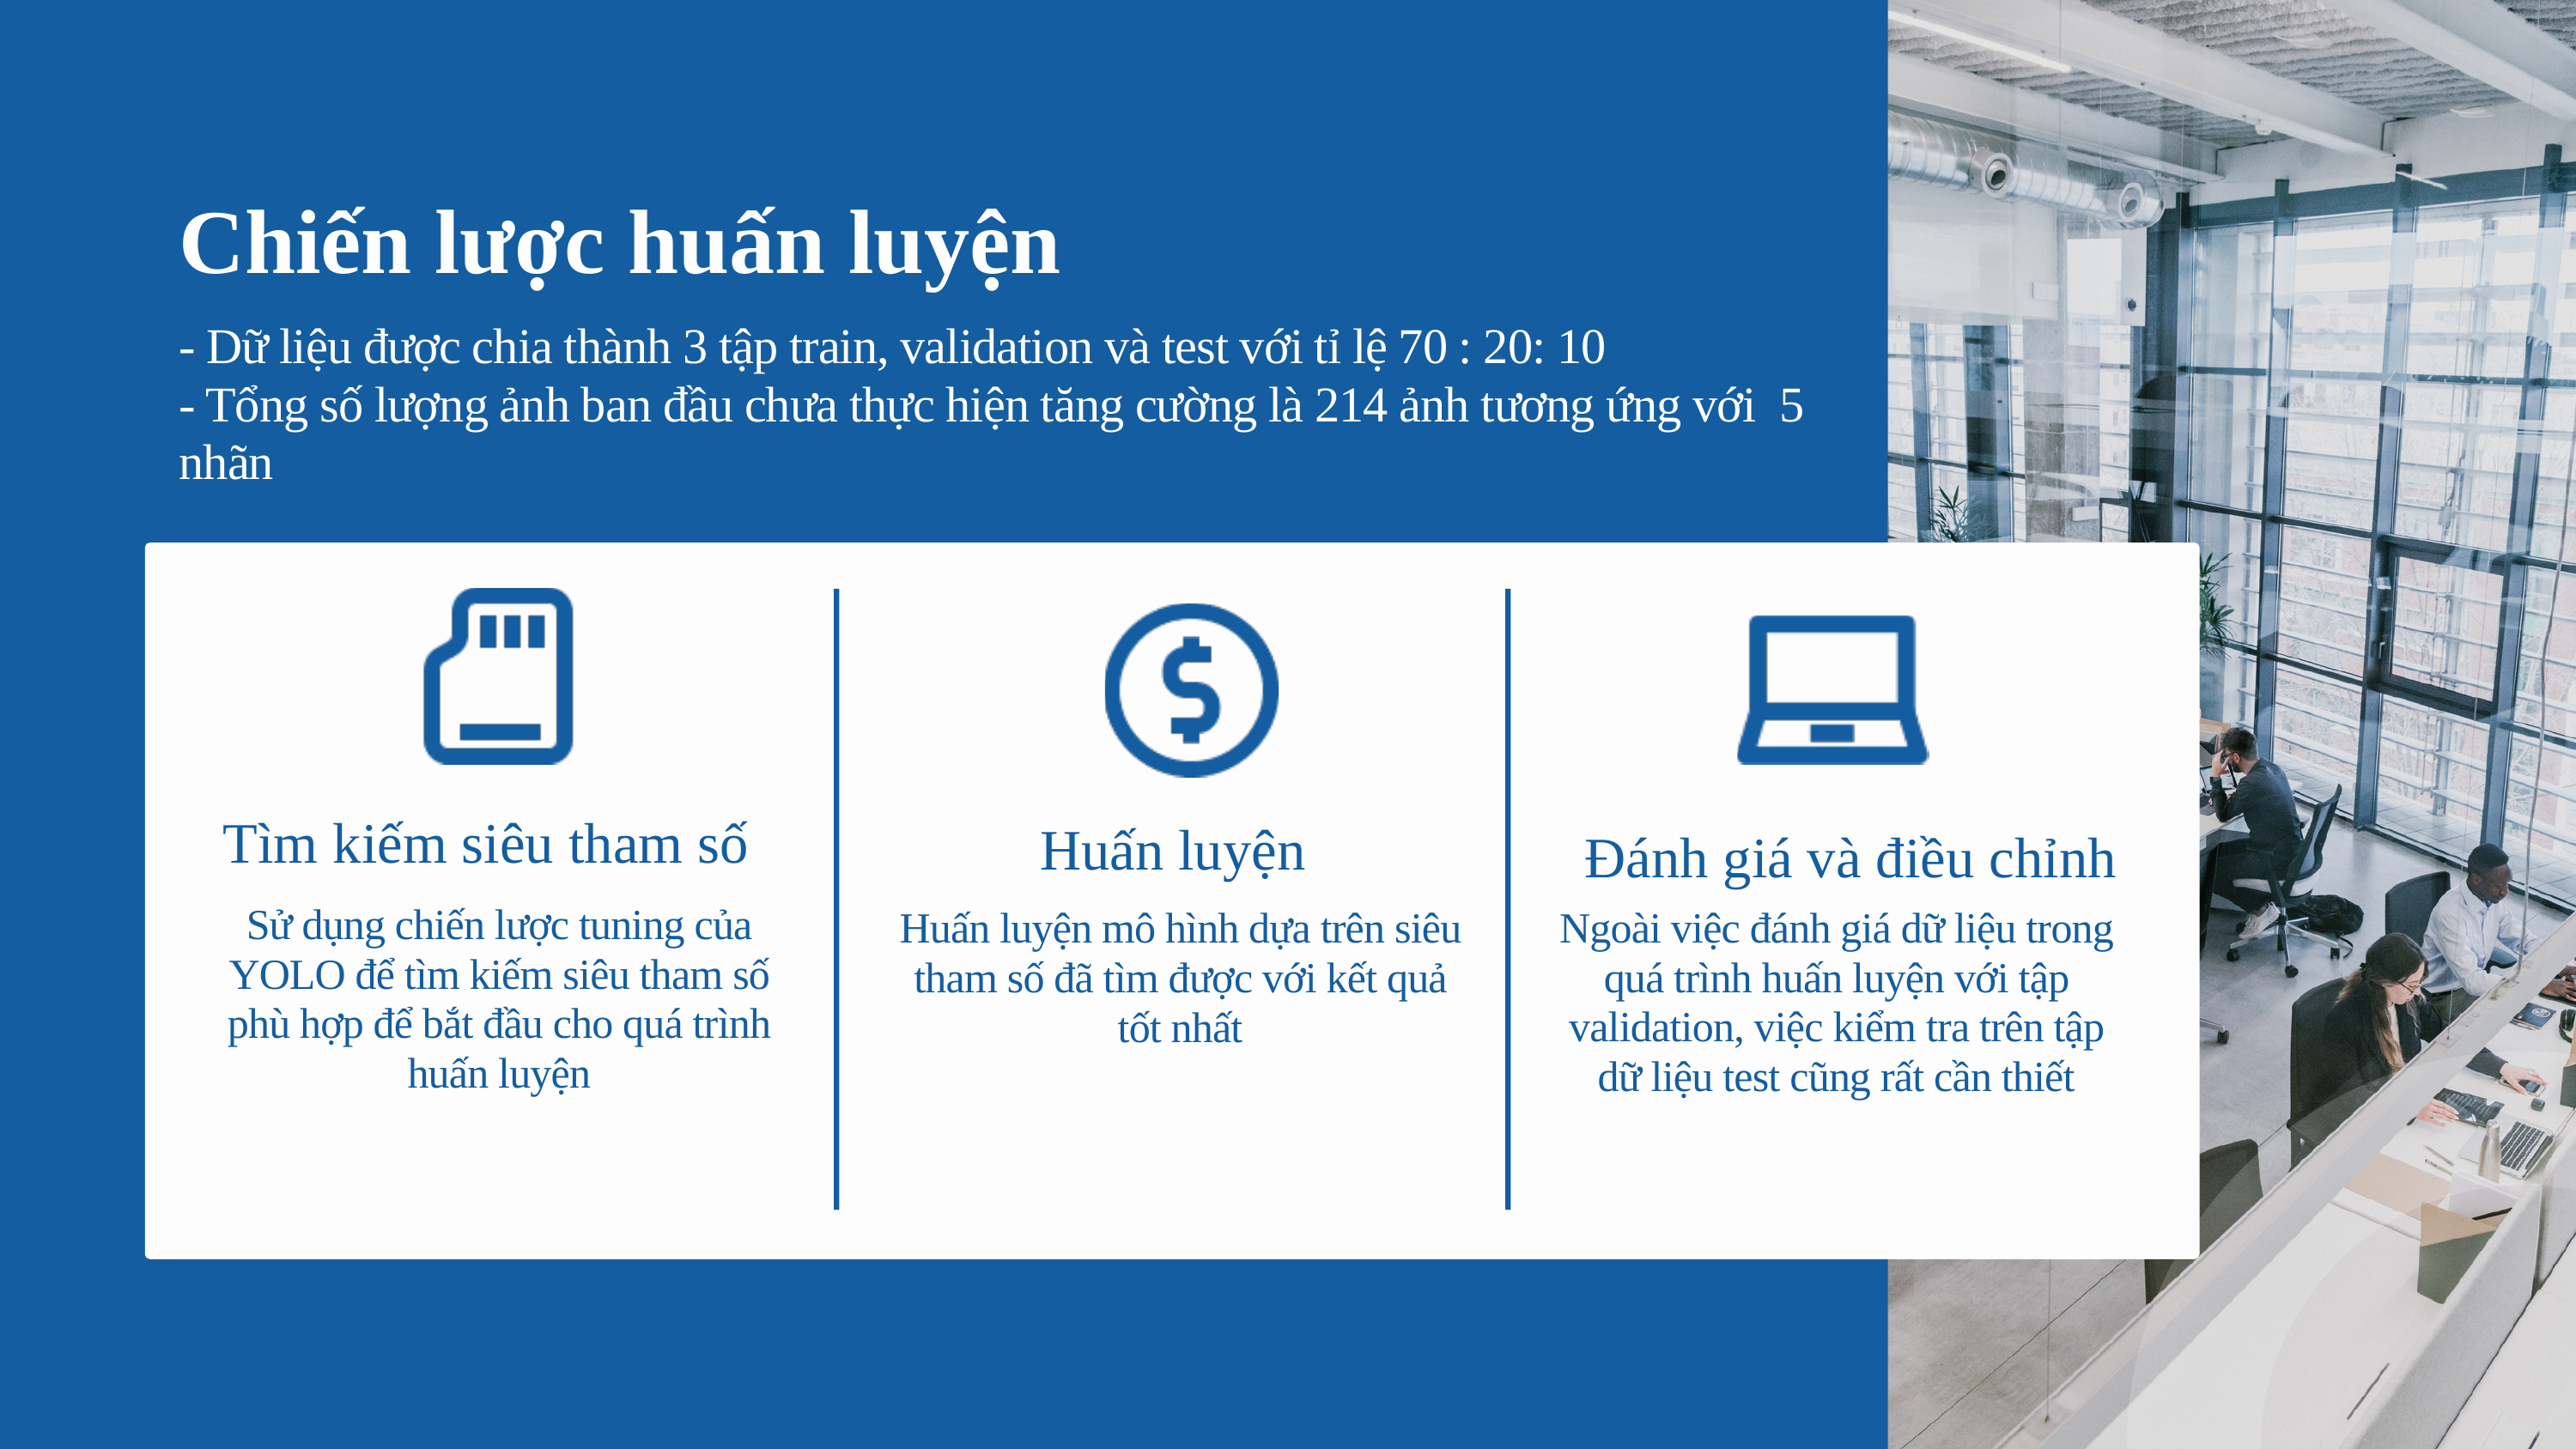

Chiến lược huấn luyện
- Dữ liệu được chia thành 3 tập train, validation và test với tỉ lệ 70 : 20: 10
- Tổng số lượng ảnh ban đầu chưa thực hiện tăng cường là 214 ảnh tương ứng với  5 nhãn

Tìm kiếm siêu tham số
Huấn luyện
Đánh giá và điều chỉnh
Sử dụng chiến lược tuning của YOLO để tìm kiếm siêu tham số phù hợp để bắt đầu cho quá trình huấn luyện
Huấn luyện mô hình dựa trên siêu tham số đã tìm được với kết quả tốt nhất
Ngoài việc đánh giá dữ liệu trong quá trình huấn luyện với tập validation, việc kiểm tra trên tập dữ liệu test cũng rất cần thiết